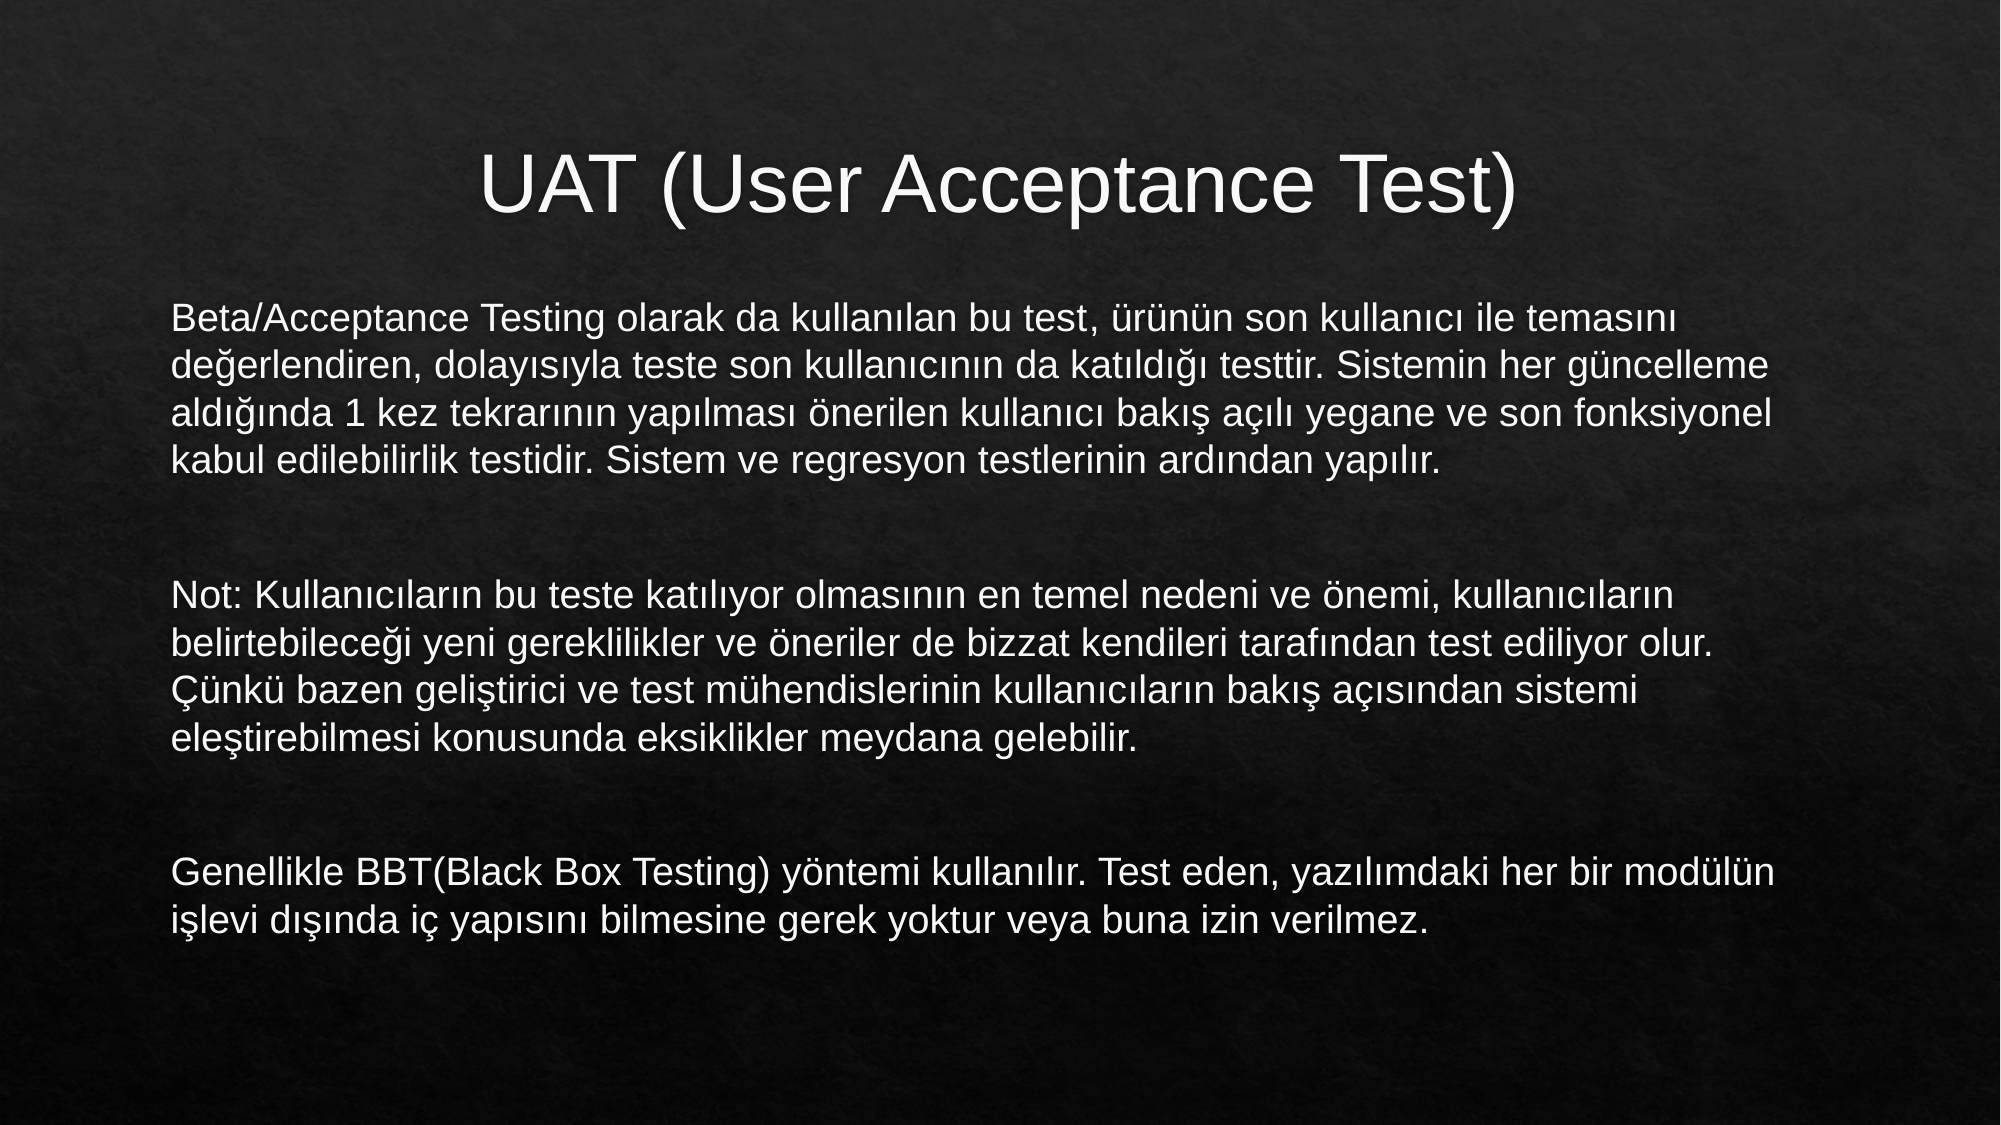

# UAT (User Acceptance Test)
Beta/Acceptance Testing olarak da kullanılan bu test, ürünün son kullanıcı ile temasını değerlendiren, dolayısıyla teste son kullanıcının da katıldığı testtir. Sistemin her güncelleme aldığında 1 kez tekrarının yapılması önerilen kullanıcı bakış açılı yegane ve son fonksiyonel kabul edilebilirlik testidir. Sistem ve regresyon testlerinin ardından yapılır.

Not: Kullanıcıların bu teste katılıyor olmasının en temel nedeni ve önemi, kullanıcıların belirtebileceği yeni gereklilikler ve öneriler de bizzat kendileri tarafından test ediliyor olur. Çünkü bazen geliştirici ve test mühendislerinin kullanıcıların bakış açısından sistemi eleştirebilmesi konusunda eksiklikler meydana gelebilir.

Genellikle BBT(Black Box Testing) yöntemi kullanılır. Test eden, yazılımdaki her bir modülün işlevi dışında iç yapısını bilmesine gerek yoktur veya buna izin verilmez.